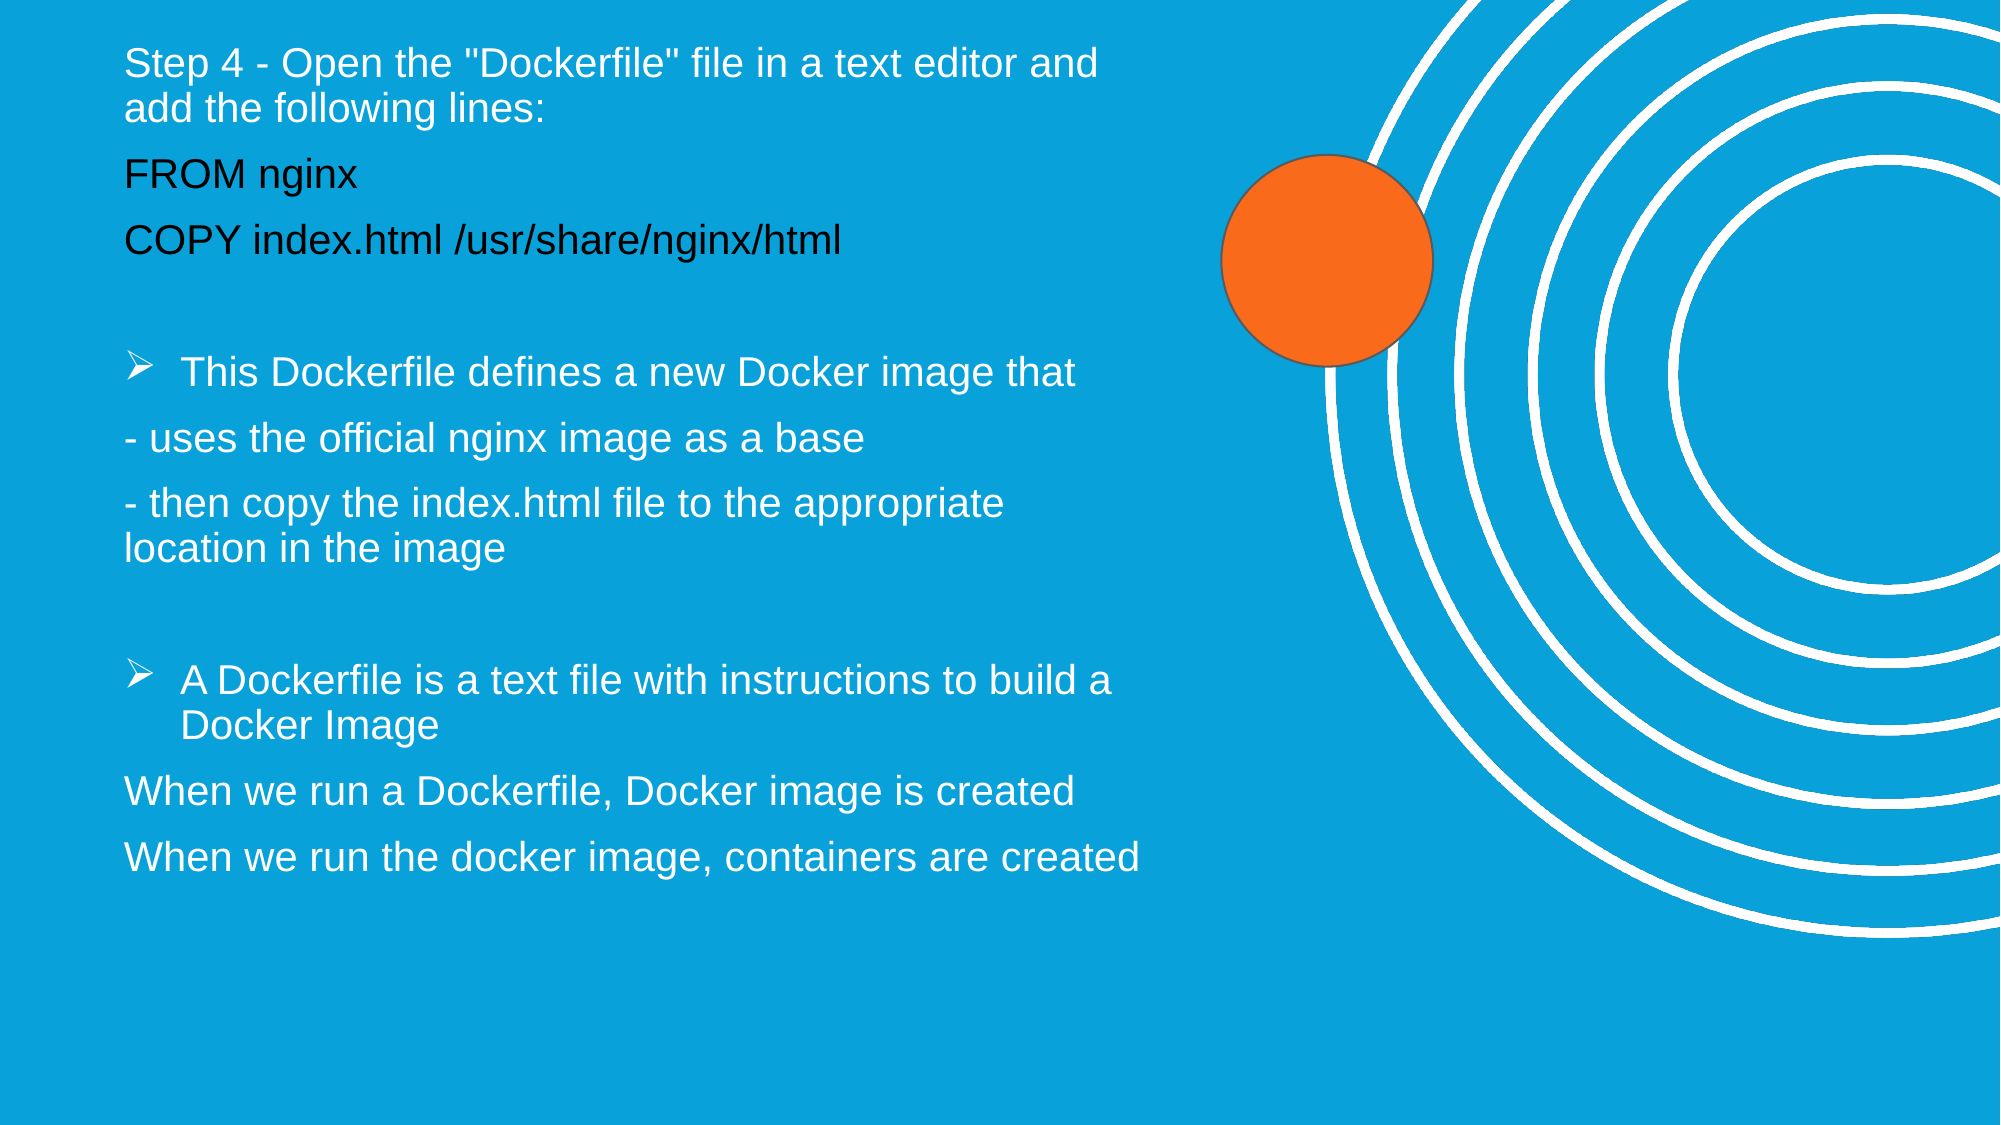

Step 4 - Open the "Dockerfile" file in a text editor and add the following lines:
FROM nginx
COPY index.html /usr/share/nginx/html

This Dockerfile defines a new Docker image that
- uses the official nginx image as a base
- then copy the index.html file to the appropriate location in the image

A Dockerfile is a text file with instructions to build a Docker Image
When we run a Dockerfile, Docker image is created
When we run the docker image, containers are created